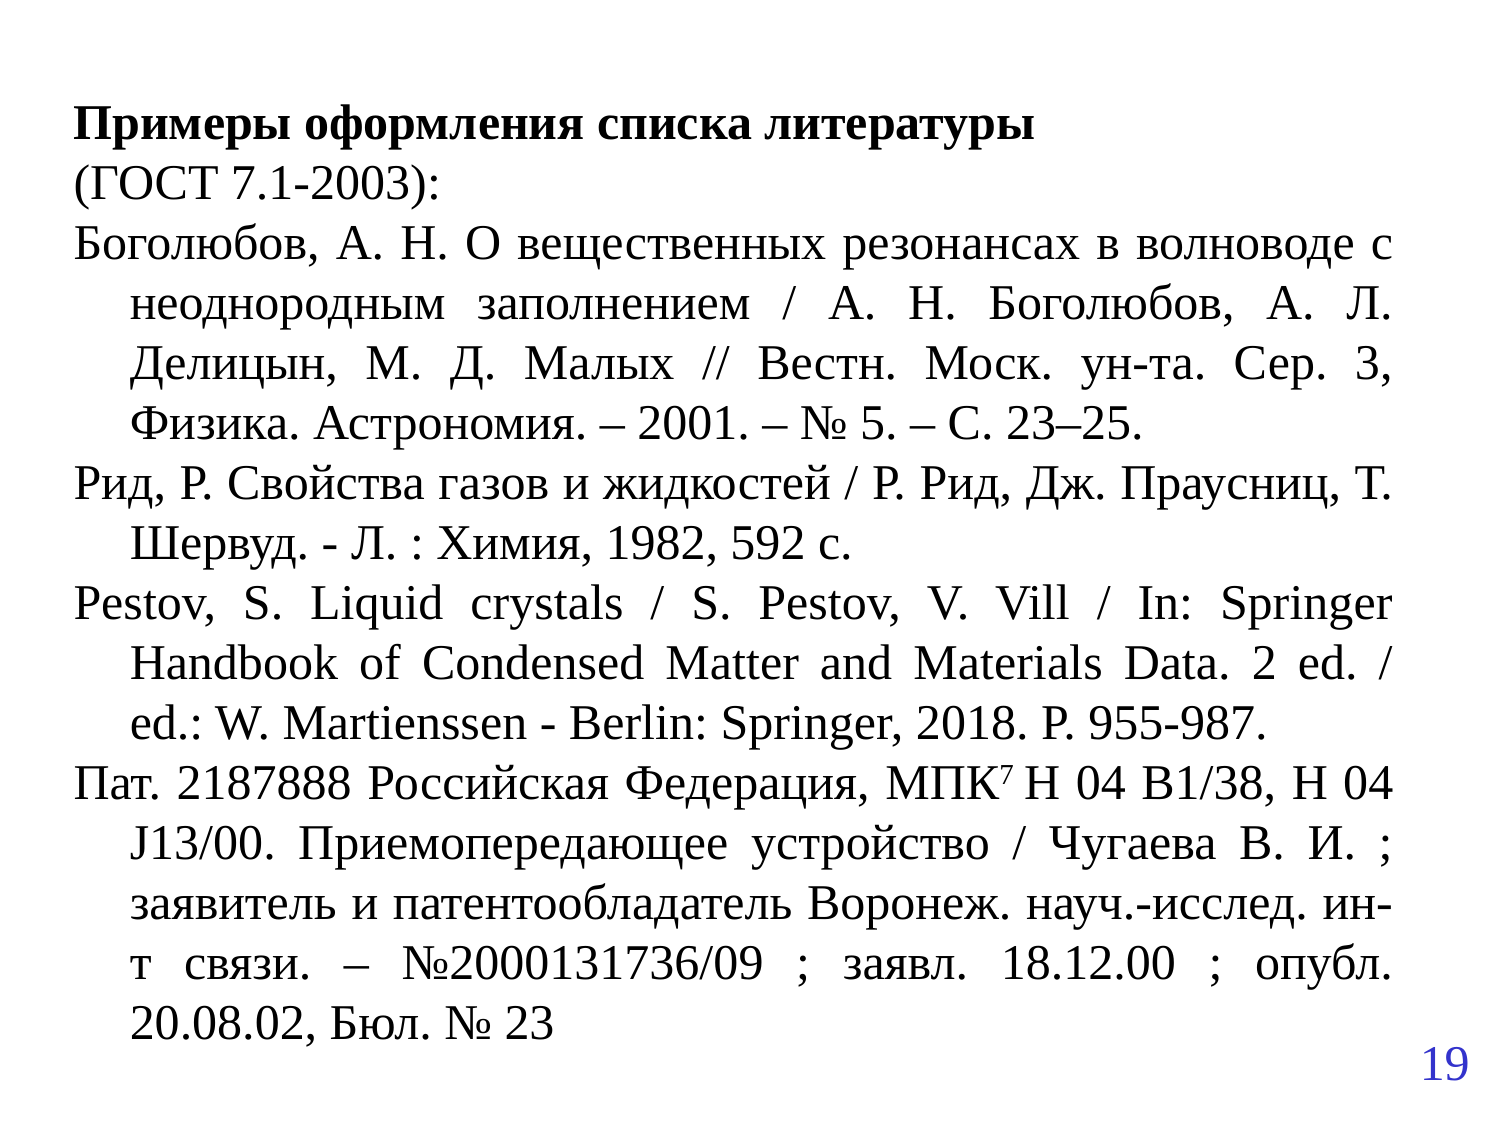

Примеры оформления списка литературы
(ГОСТ 7.1-2003):
Боголюбов, А. Н. О вещественных резонансах в волноводе с неоднородным заполнением / А. Н. Боголюбов, А. Л. Делицын, M. Д. Малых // Вестн. Моск. ун-та. Сер. 3, Физика. Астрономия. – 2001. – № 5. – С. 23–25.
Рид, Р. Свойства газов и жидкостей / Р. Рид, Дж. Праусниц, Т. Шервуд. - Л. : Химия, 1982, 592 с.
Pestov, S. Liquid crystals / S. Pestov, V. Vill / In: Springer Handbook of Condensed Matter and Materials Data. 2 ed. / ed.: W. Martienssen - Berlin: Springer, 2018. P. 955-987.
Пат. 2187888 Российская Федерация, МПК7 H 04 В1/38, Н 04 J13/00. Приемопередающее устройство / Чугаева В. И. ; заявитель и патентообладатель Воронеж. науч.-исслед. ин-т связи. – №2000131736/09 ; заявл. 18.12.00 ; опубл. 20.08.02, Бюл. № 23